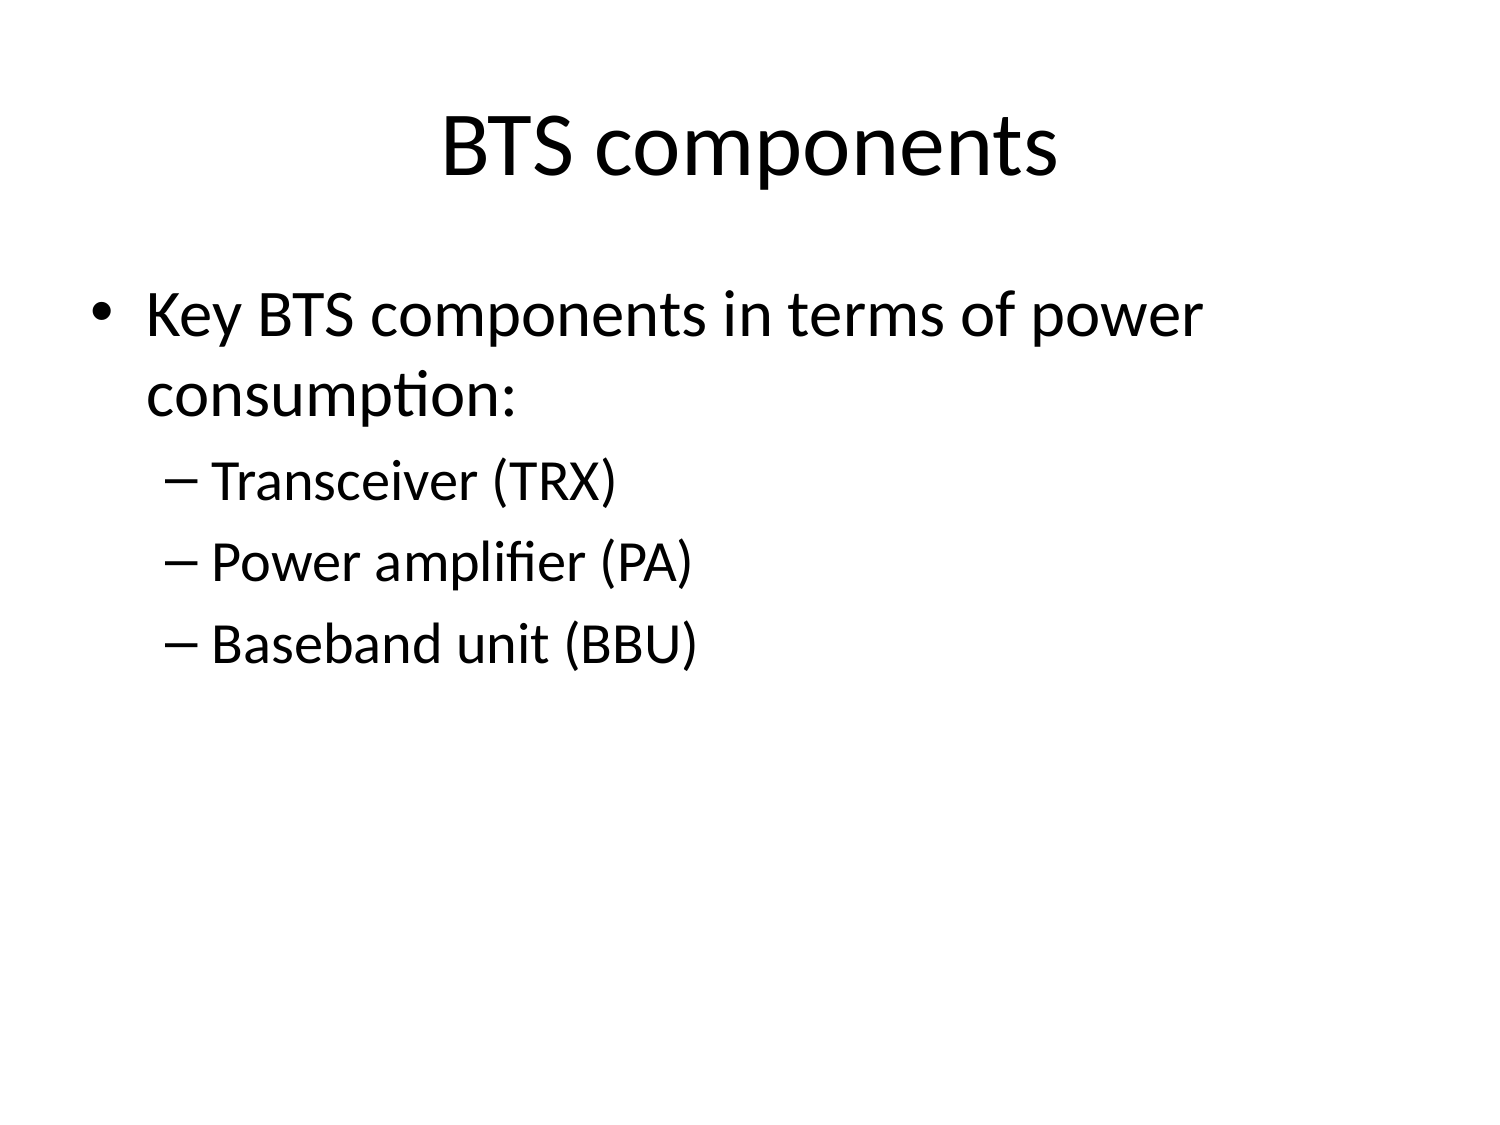

# BTS components
Key BTS components in terms of power consumption:
Transceiver (TRX)
Power amplifier (PA)
Baseband unit (BBU)